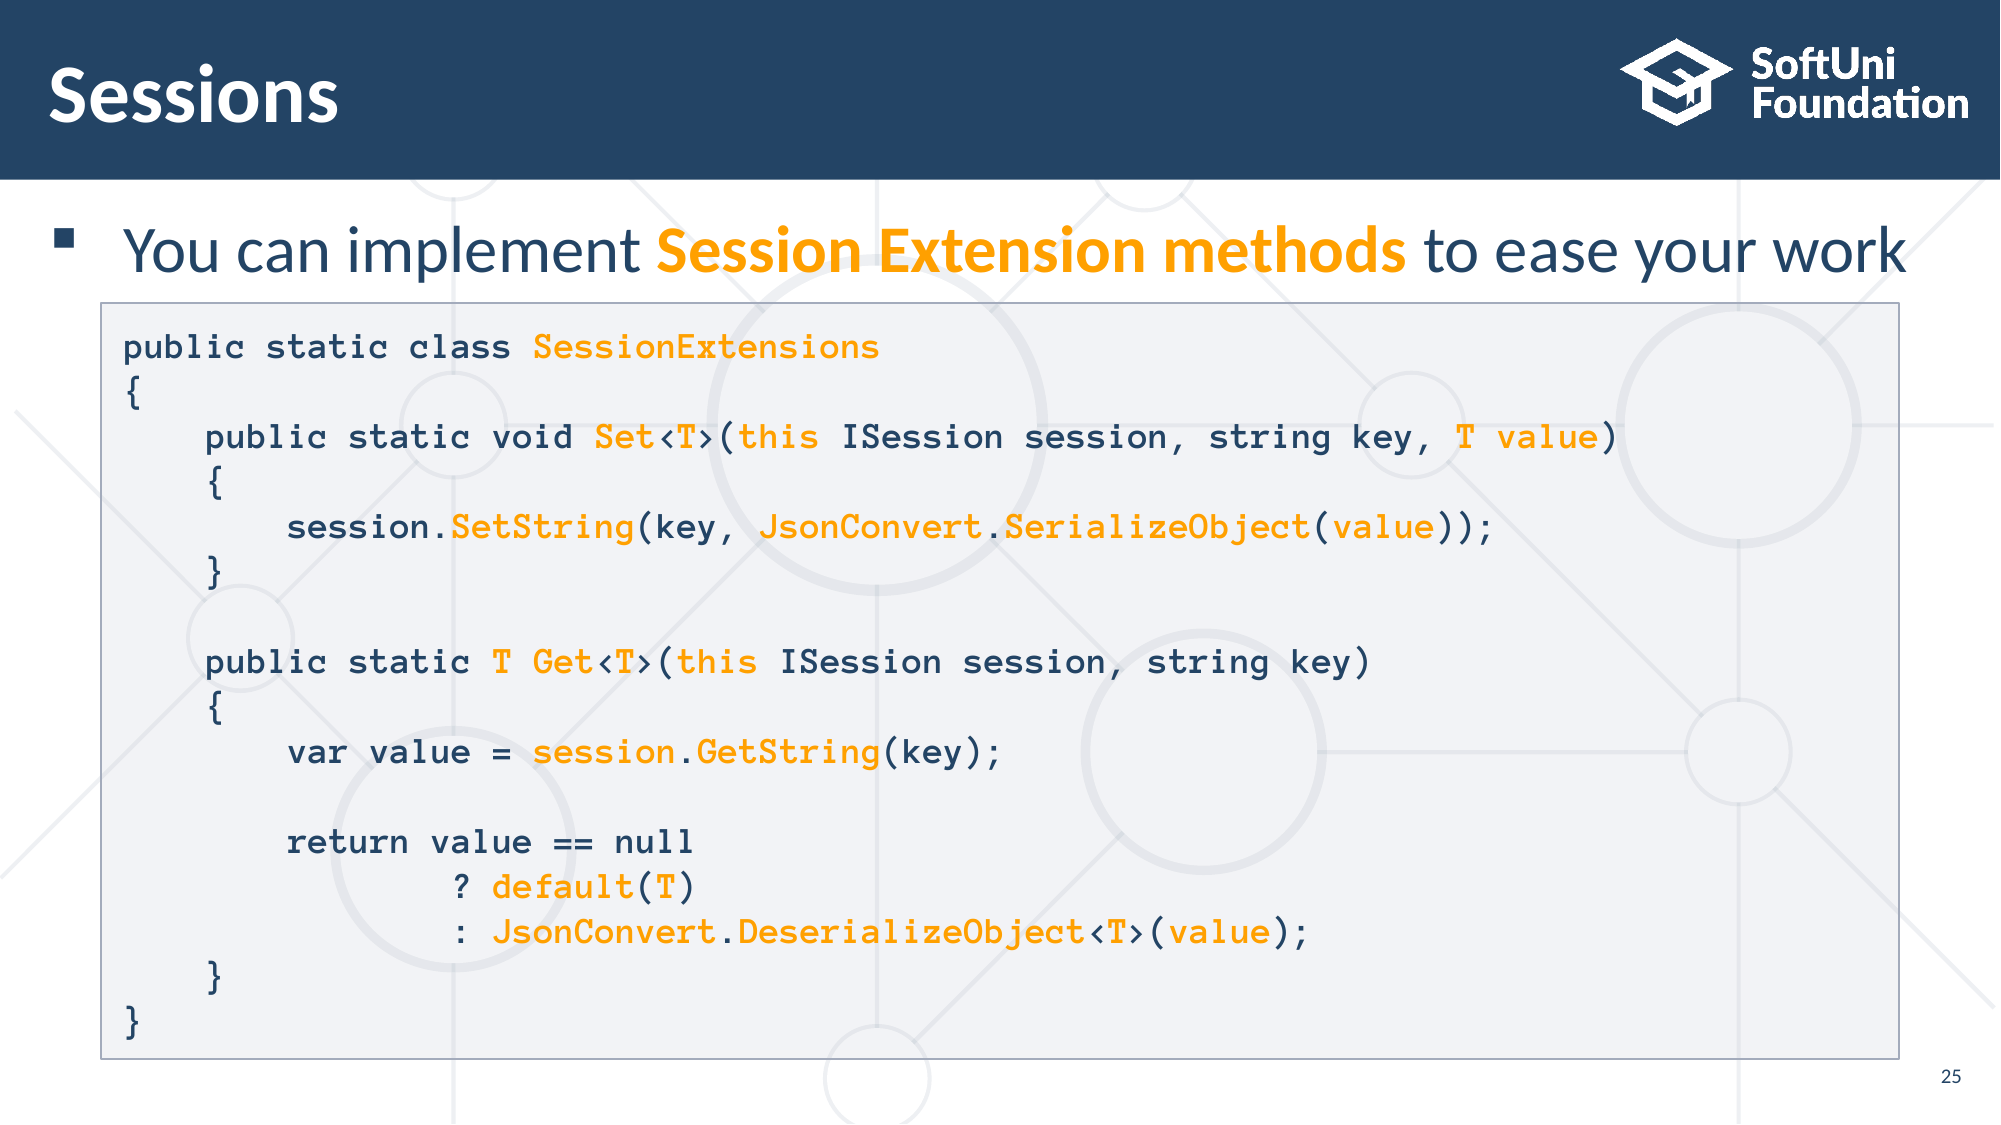

# Sessions
You can implement Session Extension methods to ease your work
public static class SessionExtensions
{
    public static void Set<T>(this ISession session, string key, T value)
    {
        session.SetString(key, JsonConvert.SerializeObject(value));
    }

    public static T Get<T>(this ISession session, string key)
    {
        var value = session.GetString(key);

        return value == null
                ? default(T)
                : JsonConvert.DeserializeObject<T>(value);
    }
}
25